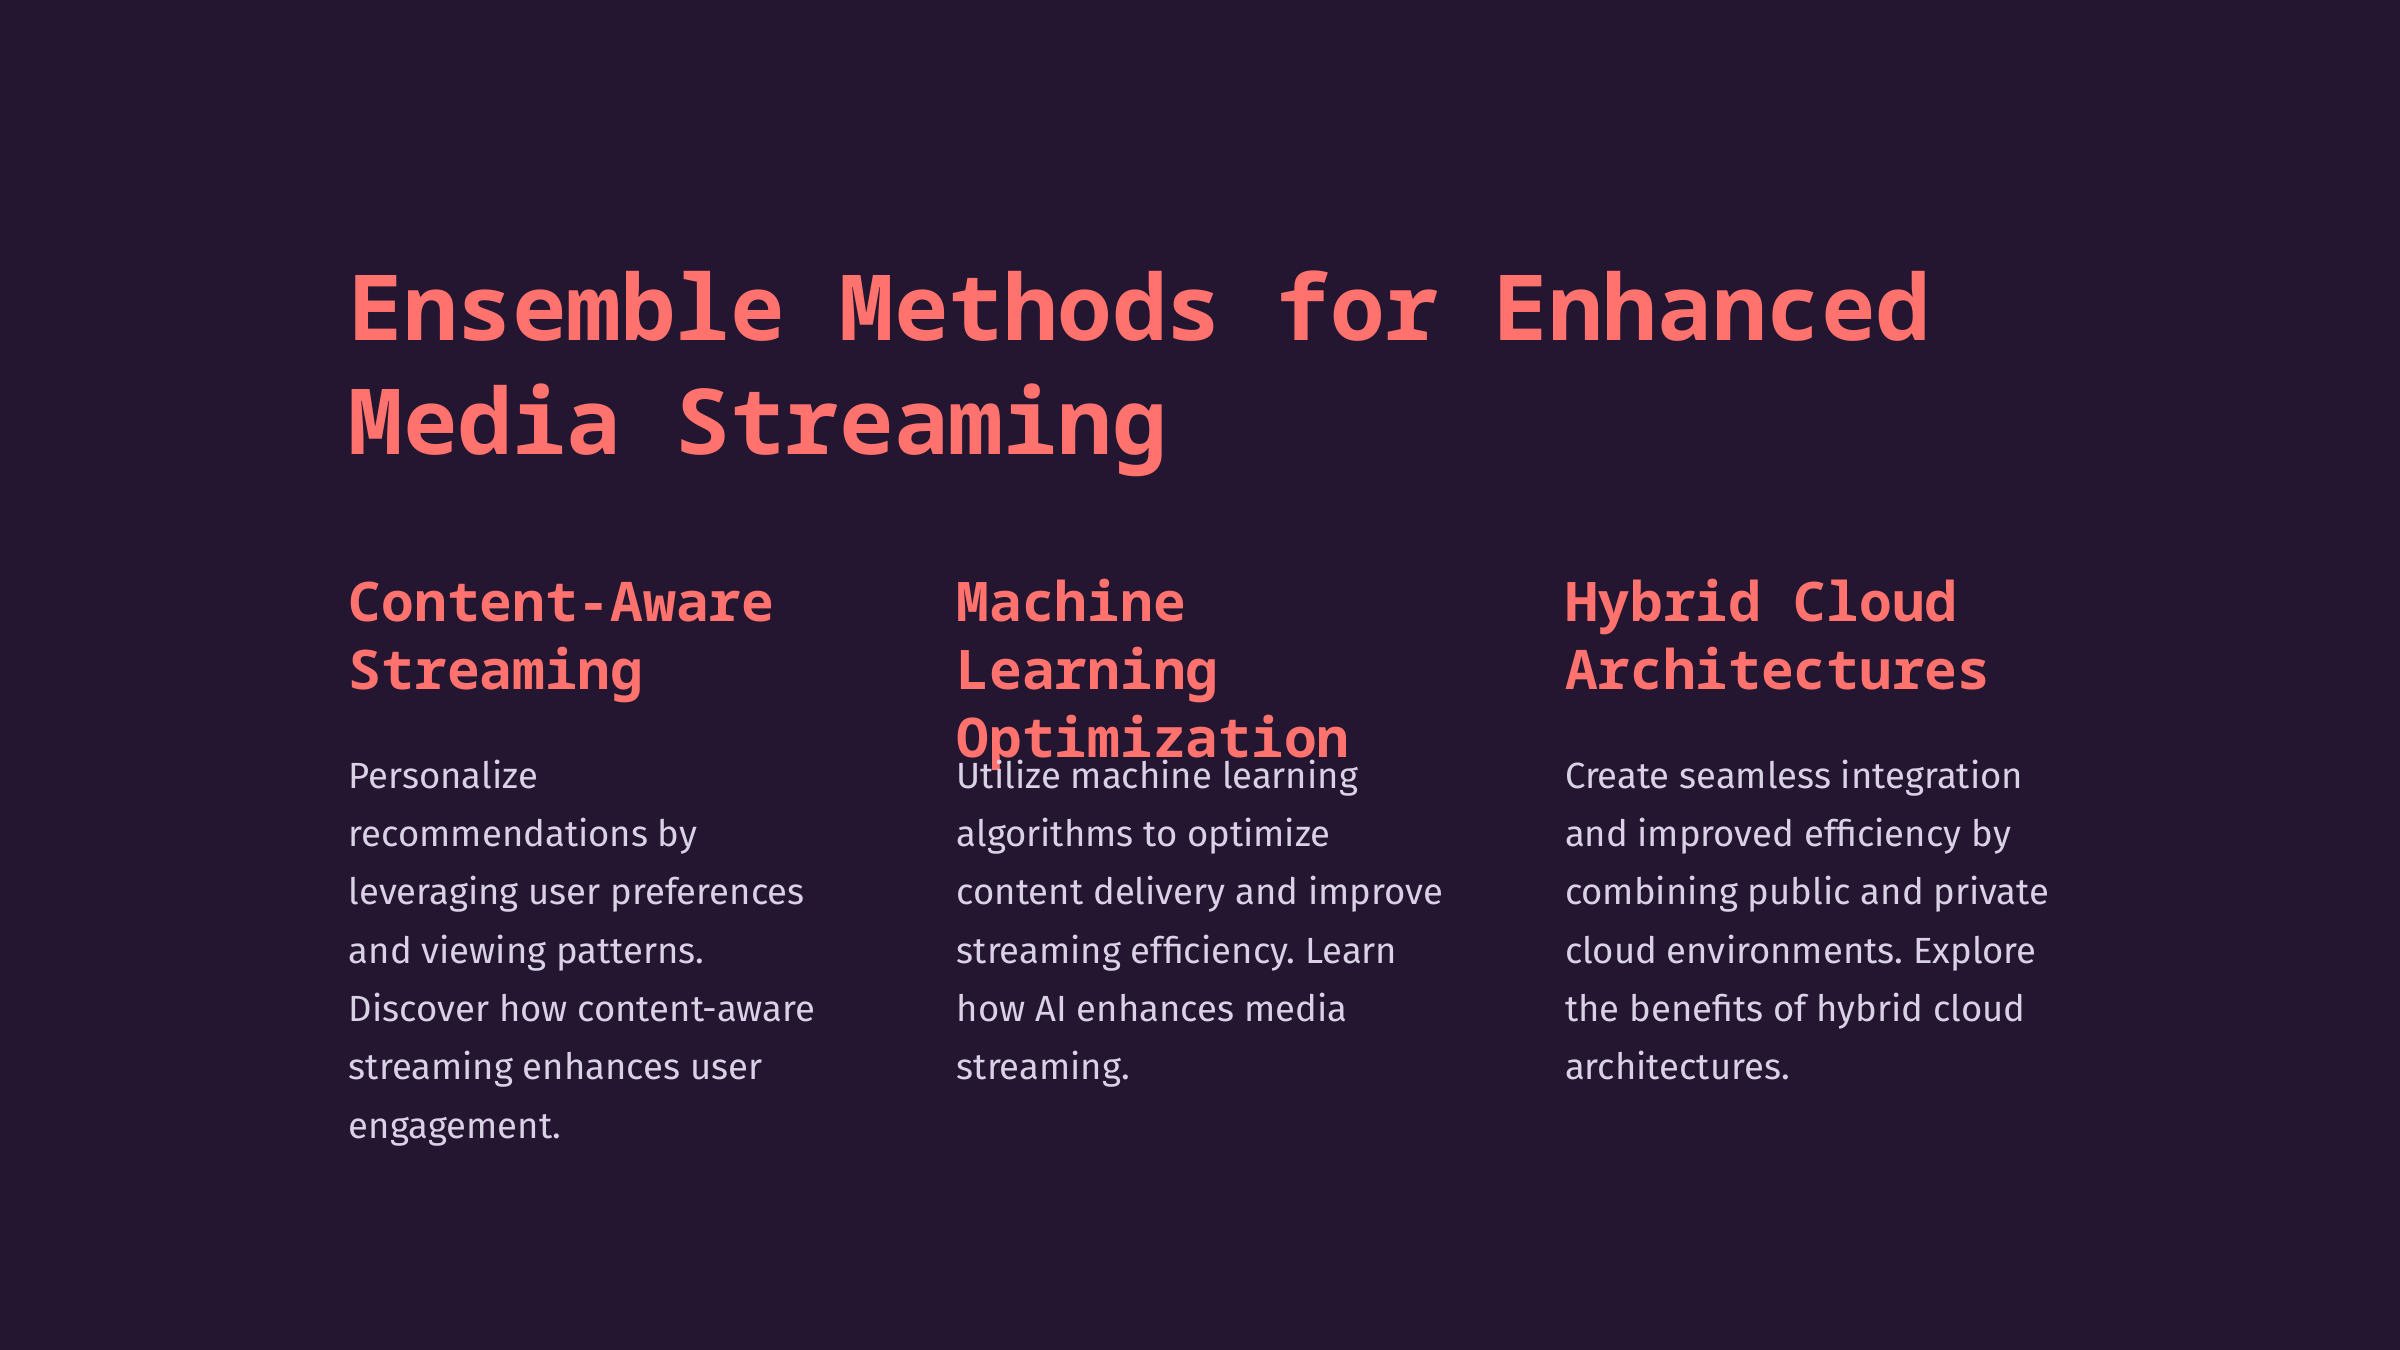

Ensemble Methods for Enhanced Media Streaming
Content-Aware Streaming
Machine Learning Optimization
Hybrid Cloud Architectures
Personalize recommendations by leveraging user preferences and viewing patterns. Discover how content-aware streaming enhances user engagement.
Utilize machine learning algorithms to optimize content delivery and improve streaming efficiency. Learn how AI enhances media streaming.
Create seamless integration and improved efficiency by combining public and private cloud environments. Explore the benefits of hybrid cloud architectures.